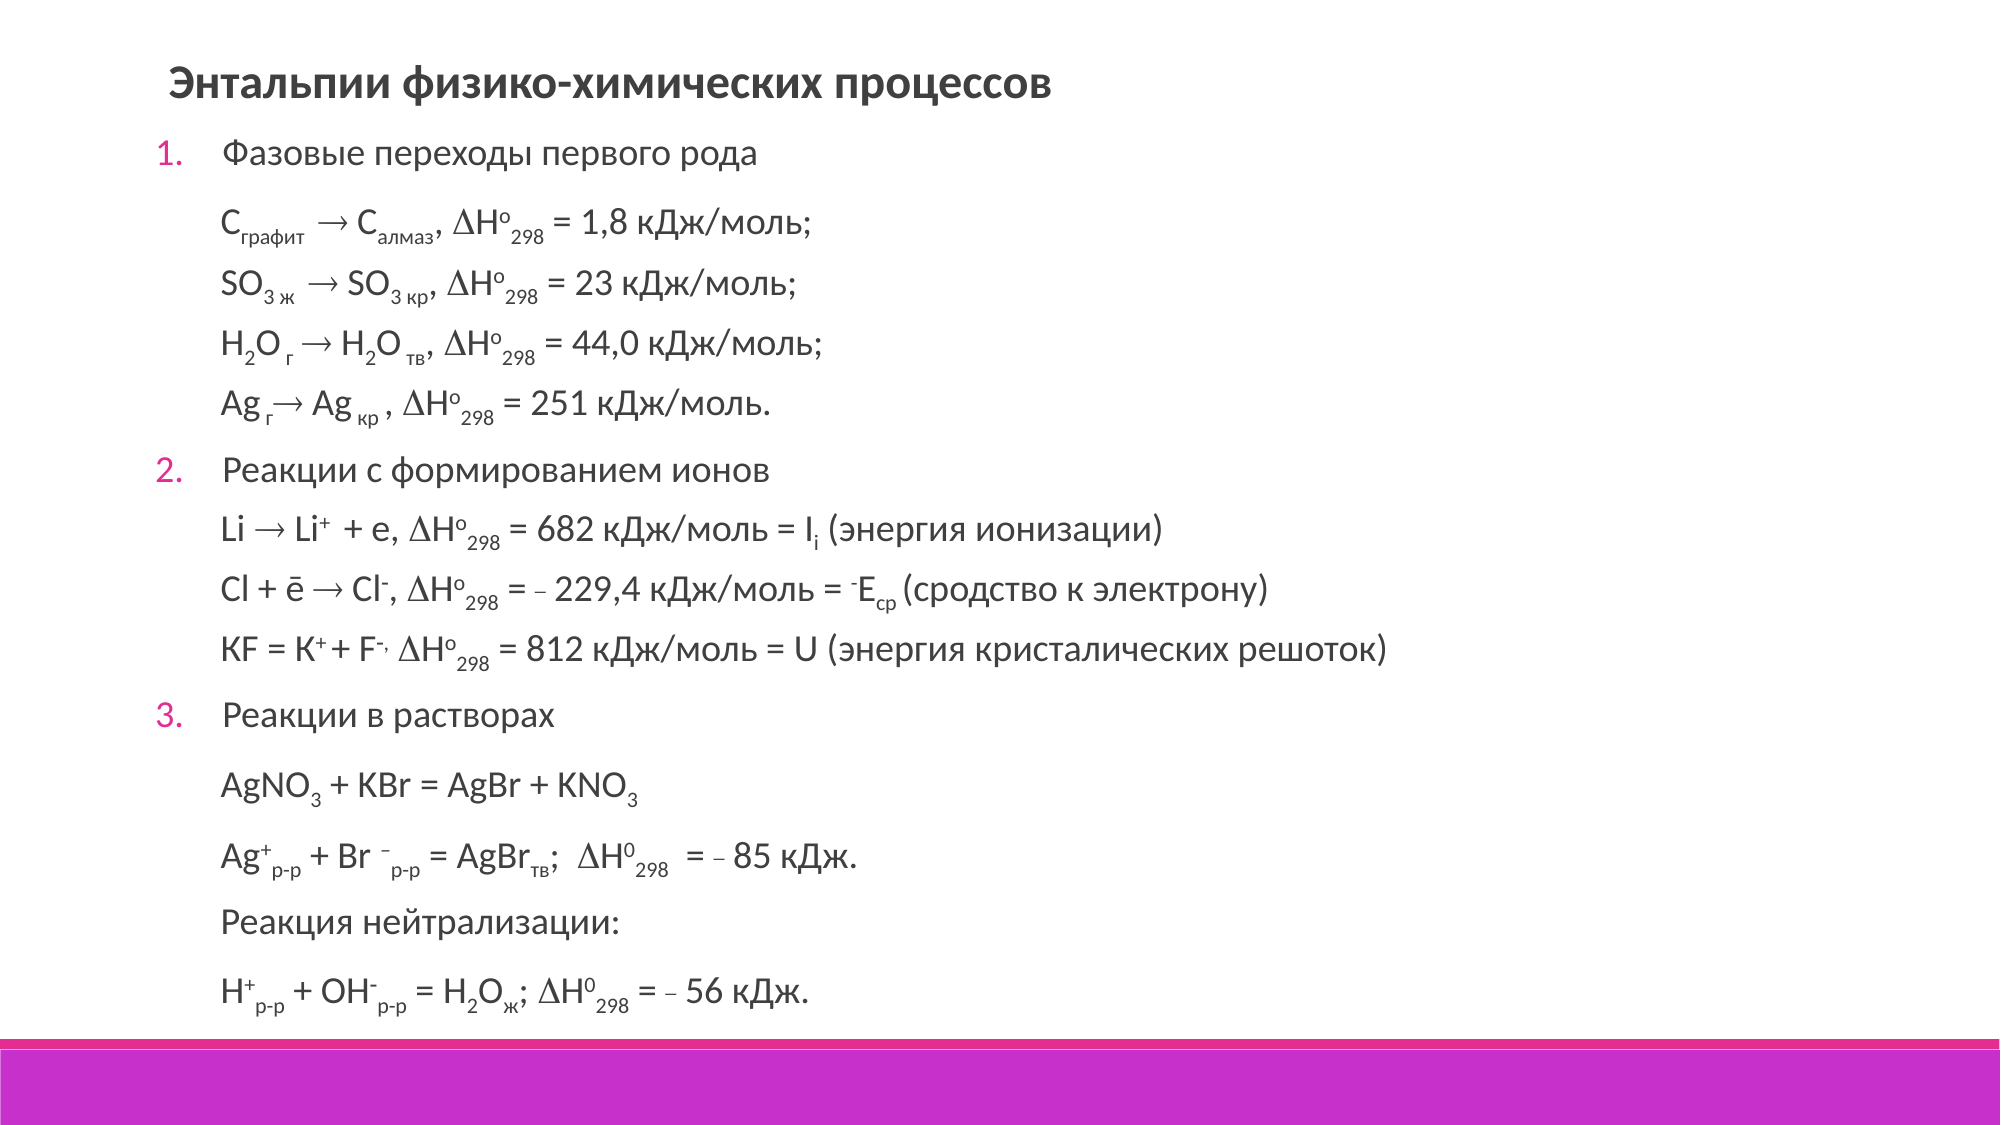

Энтальпии физико-химических процессов
Фазовые переходы первого рода
Сграфит  → Салмаз, ΔНo298 = 1,8 кДж/моль;
SO3 ж  → SO3 кр, ΔНo298 = 23 кДж/моль;
Н2О г → Н2О тв, ΔНo298 = 44,0 кДж/моль;
Ag г→ Ag кр , ΔНo298 = 251 кДж/моль.
Реакции с формированием ионов
Li  → Li+  + е, ΔНo298 = 682 кДж/моль = Ii (энергия ионизации)
Cl + ē → Сl−, ΔНo298 = _ 229,4 кДж/моль = -Еср (сродство к электрону)
КF = К+ + F−, ΔНo298 = 812 кДж/моль = U (энергия кристалических решоток)
Реакции в растворах
AgNO3 + KBr = AgBr + KNO3
Аg+р-р + Br –р-р = AgBrтв;  ΔH0298  = _ 85 кДж.
Реакция нейтрализации:
Н+р-р + ОН−р-р = Н2Ож; ΔH0298 = _ 56 кДж.